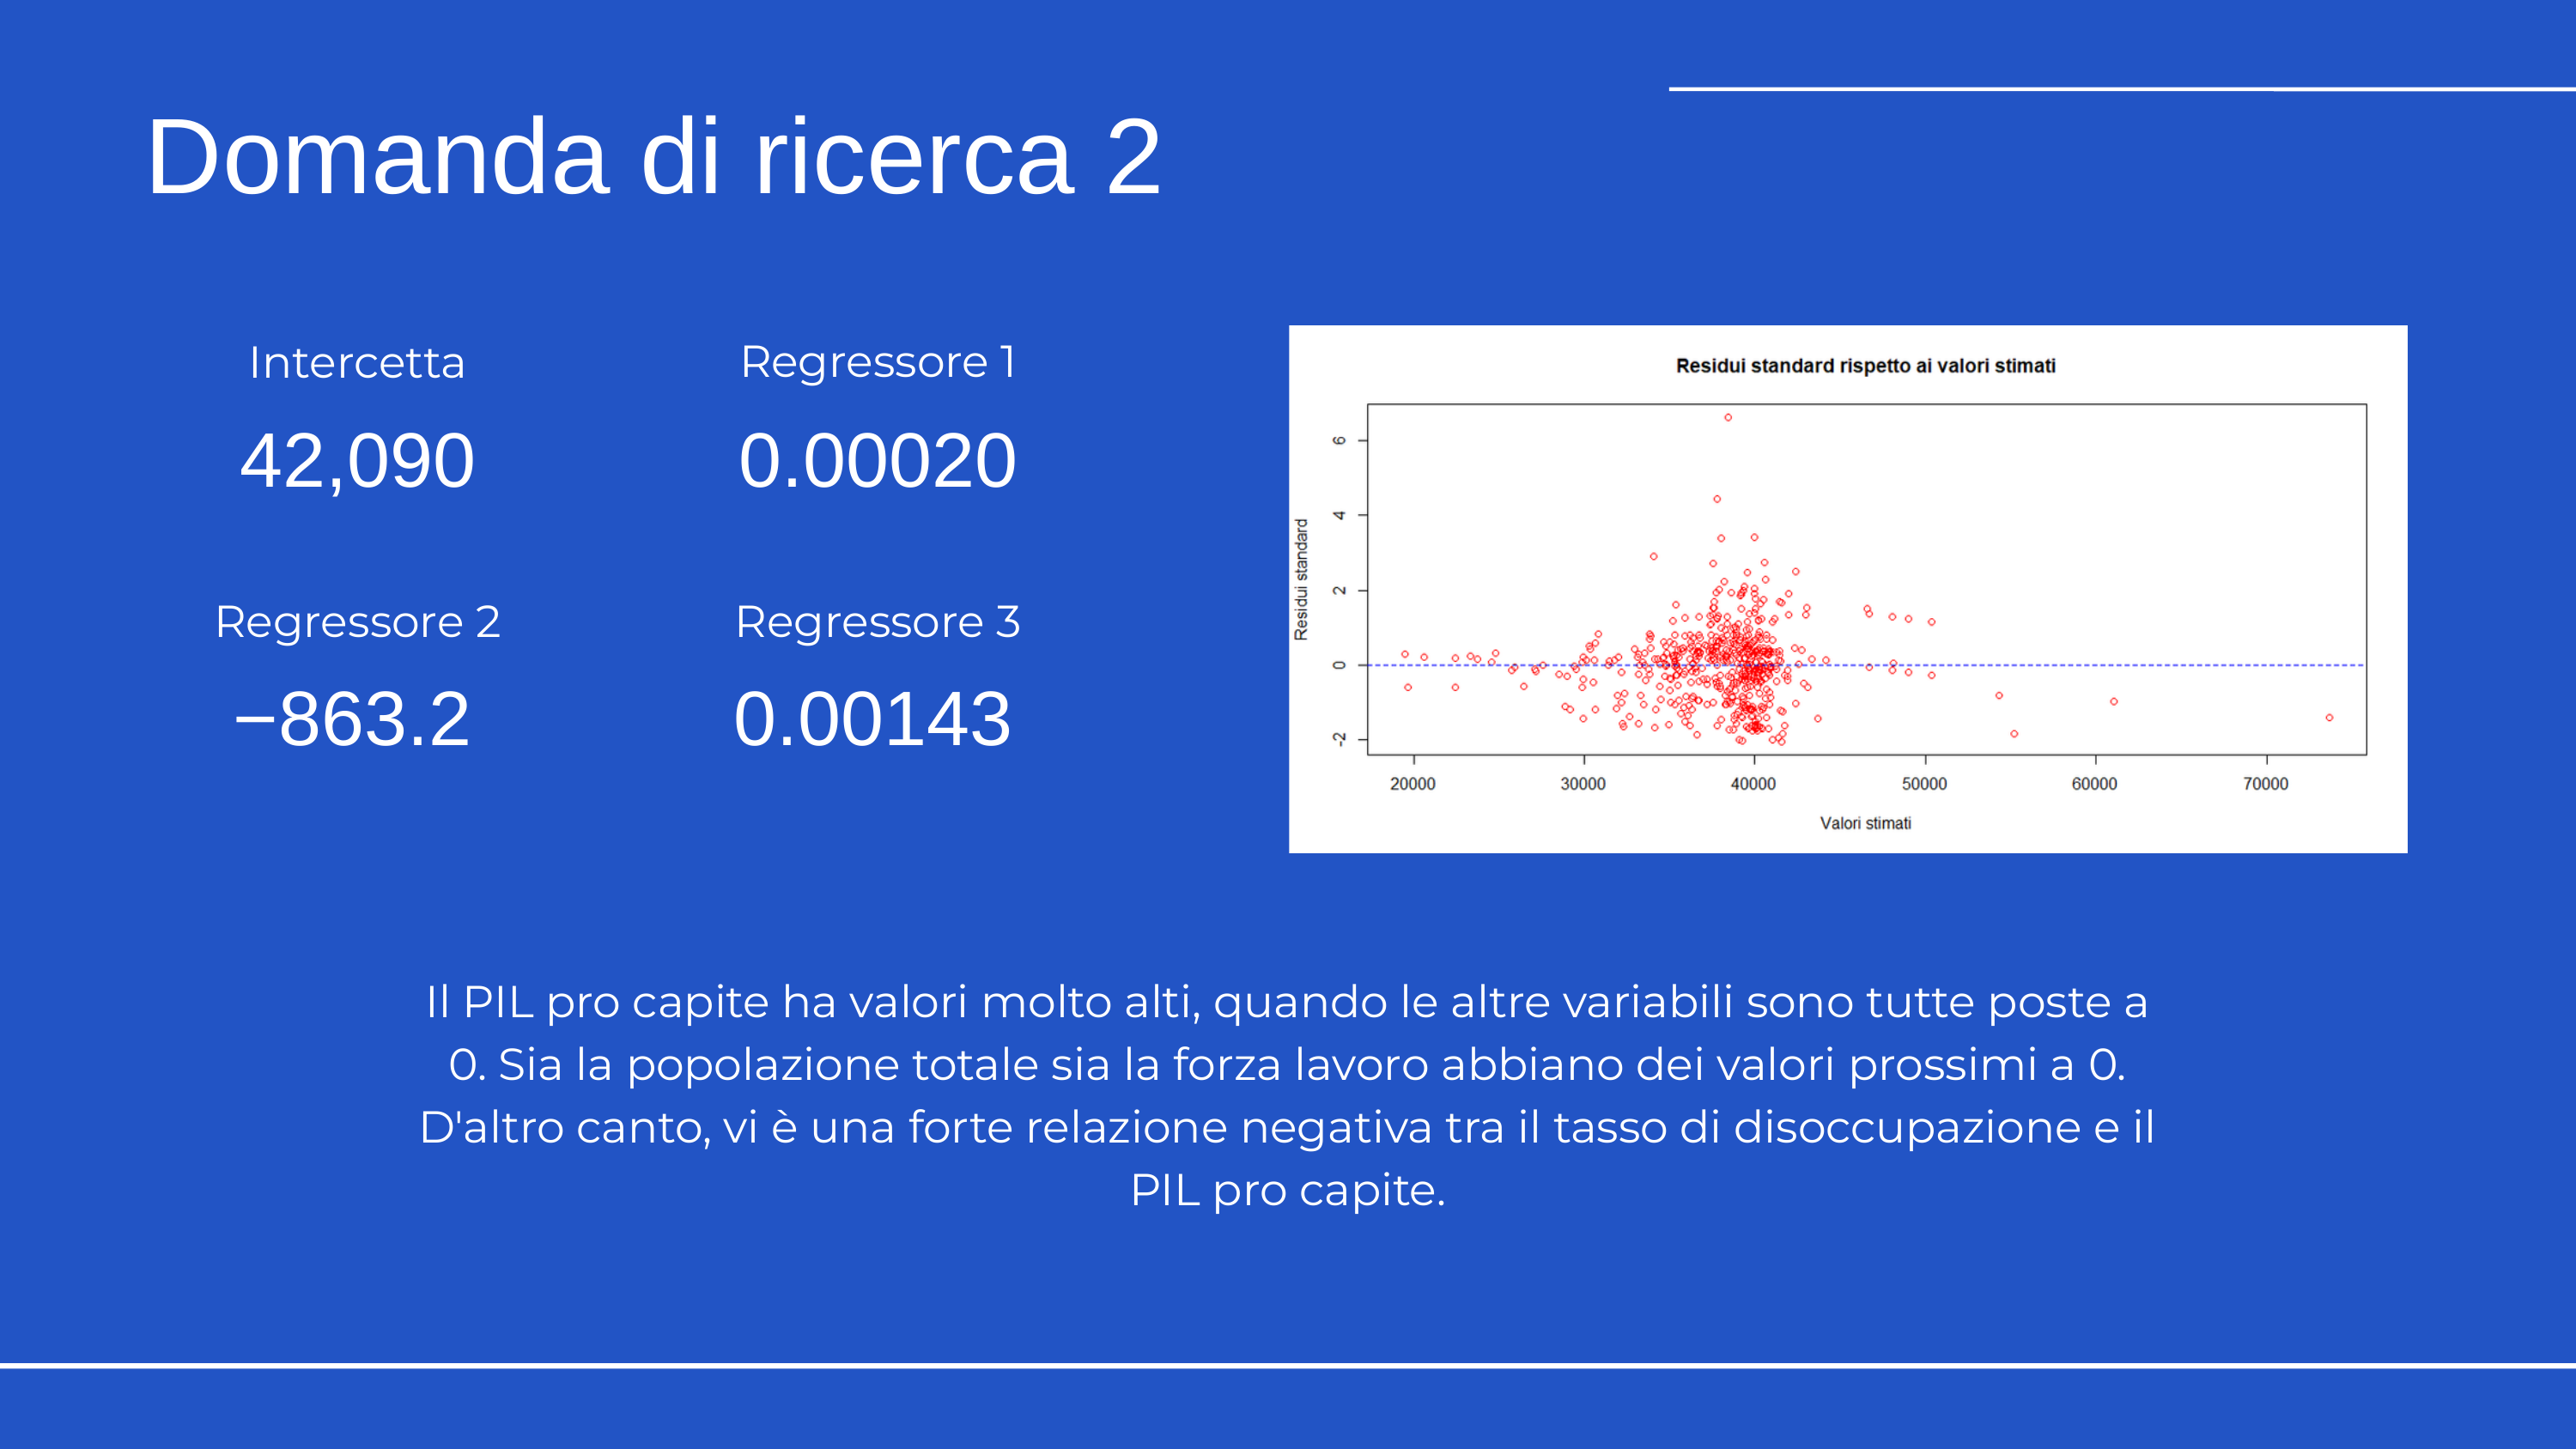

Domanda di ricerca 2

Regressore 1
Intercetta

42,090
0.00020
Regressore 2
Regressore 3
−863.2
0.00143
Il PIL pro capite ha valori molto alti, quando le altre variabili sono tutte poste a 0. Sia la popolazione totale sia la forza lavoro abbiano dei valori prossimi a 0. D'altro canto, vi è una forte relazione negativa tra il tasso di disoccupazione e il PIL pro capite.